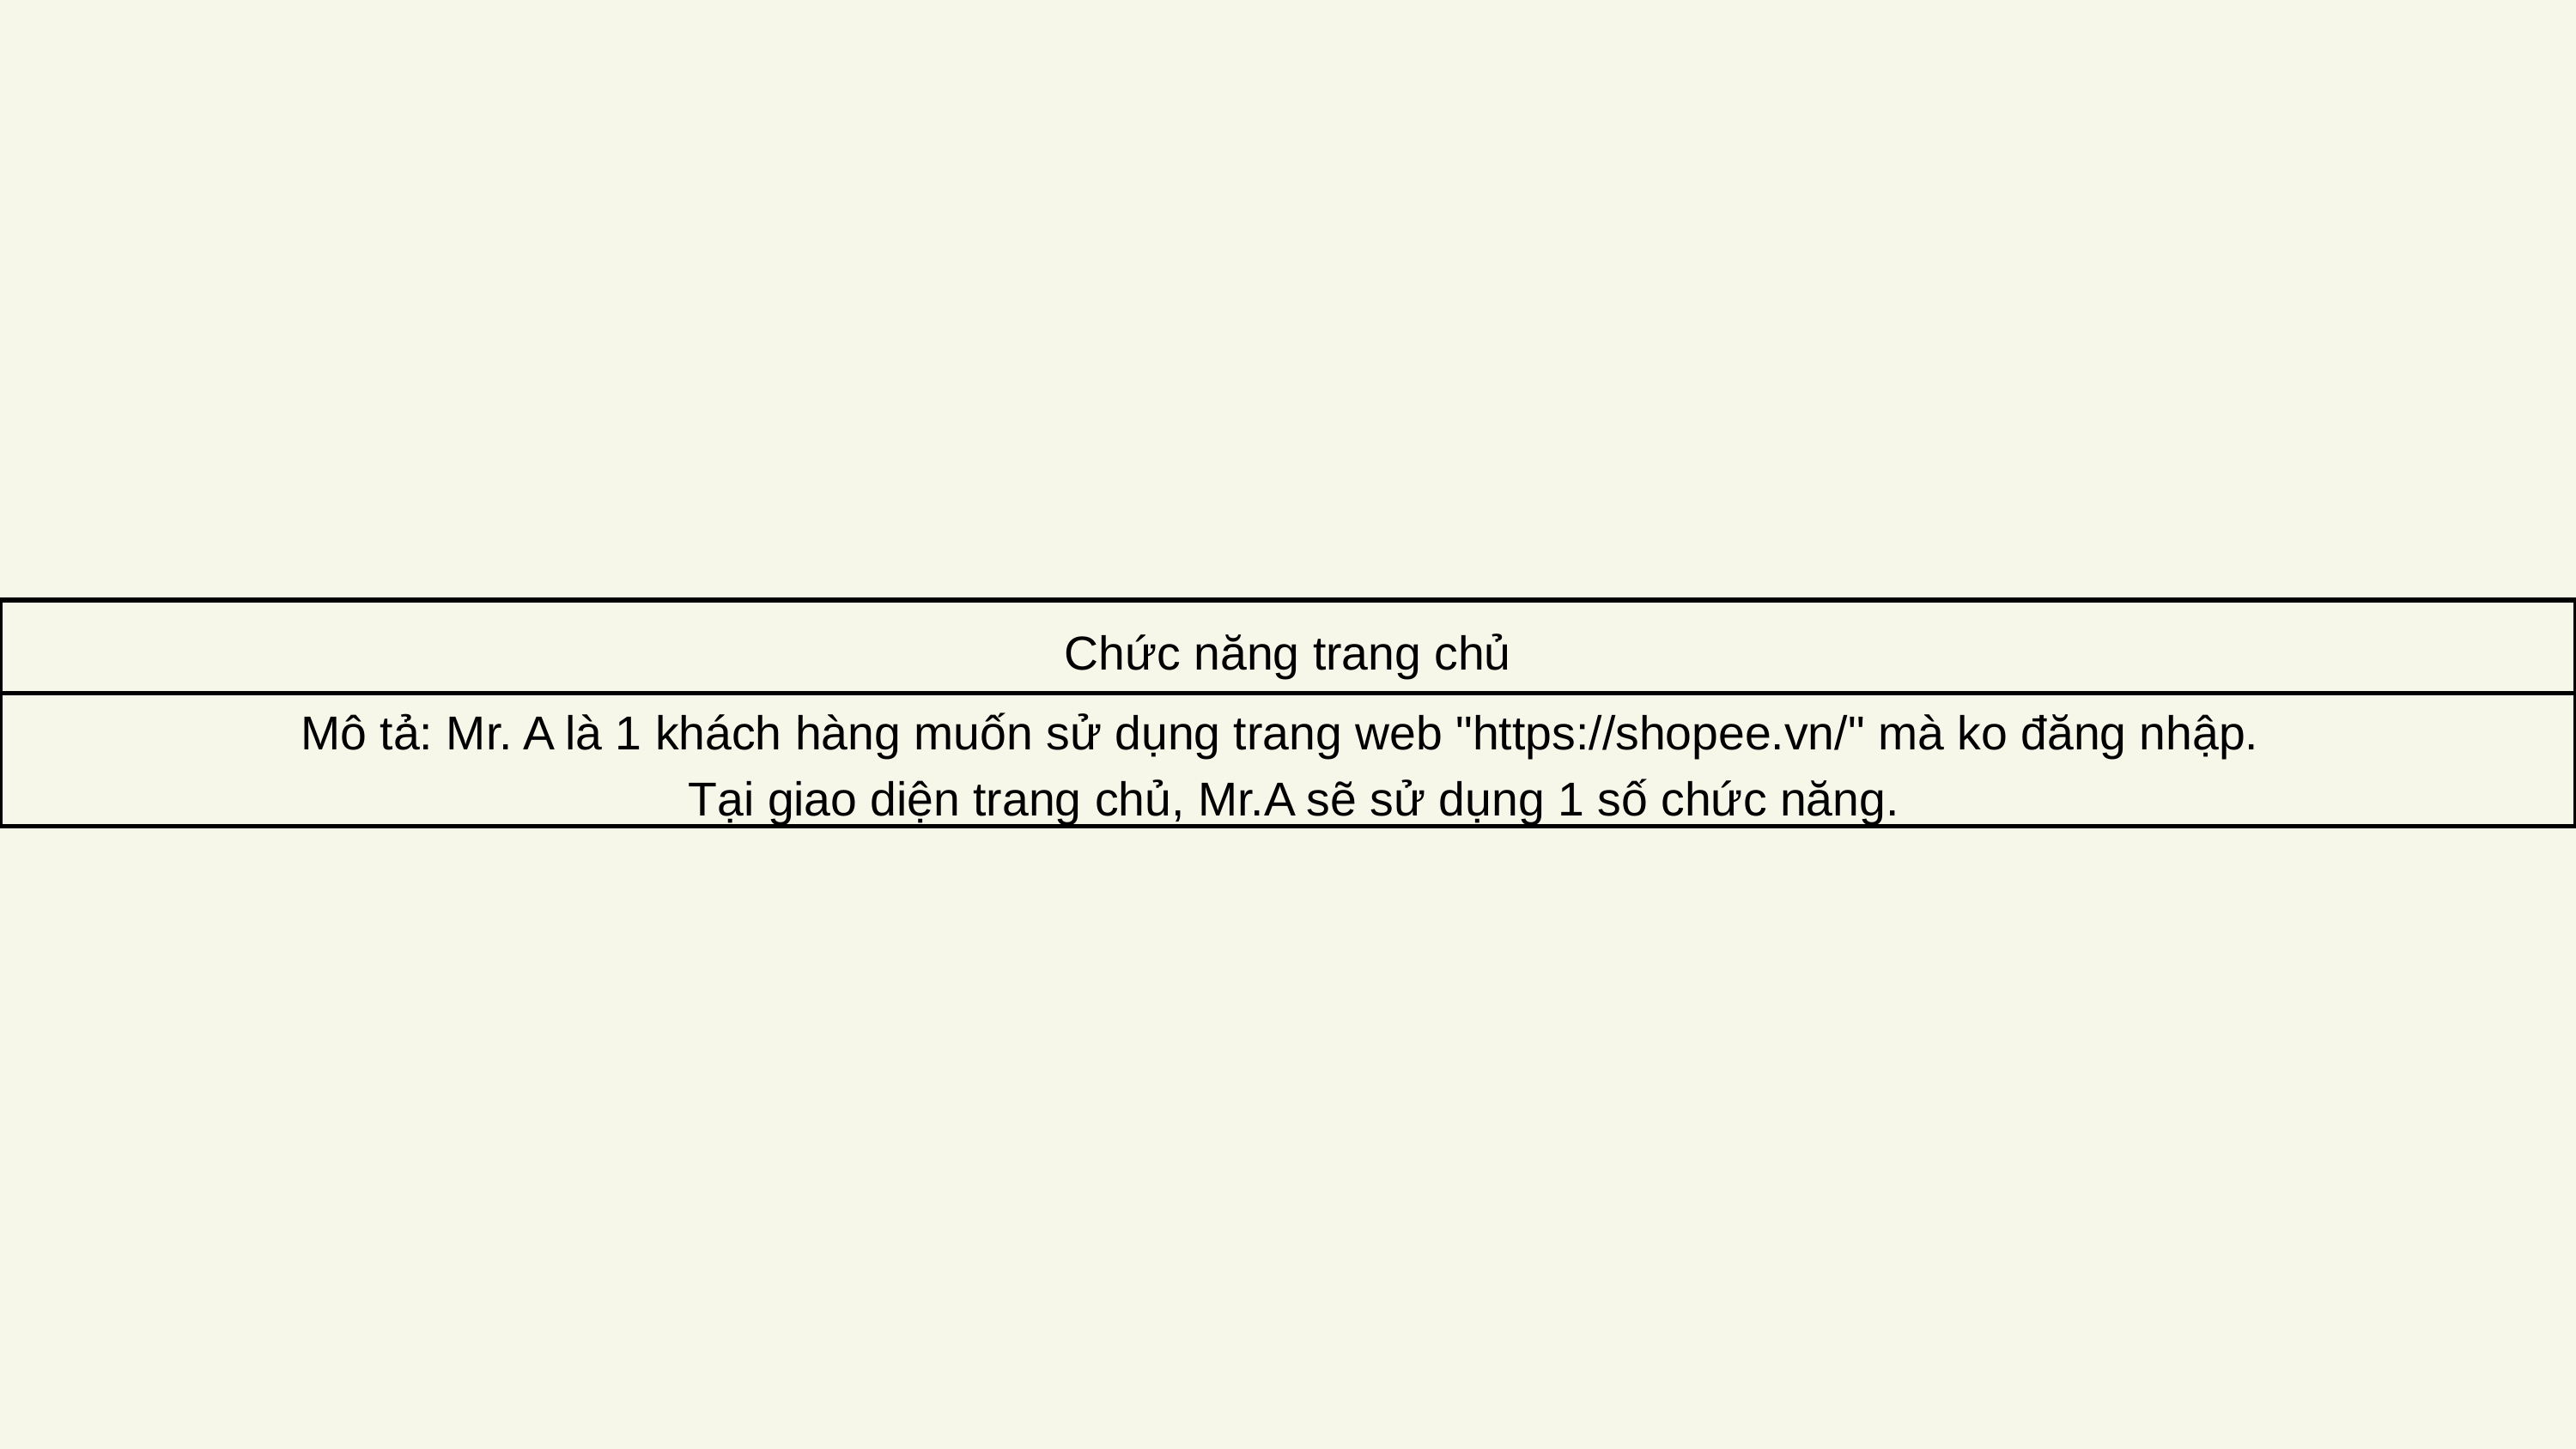

| Chức năng trang chủ | Chức năng trang chủ | Chức năng trang chủ | Chức năng trang chủ | Chức năng trang chủ | Chức năng trang chủ | Chức năng trang chủ | Chức năng trang chủ | Chức năng trang chủ |
| --- | --- | --- | --- | --- | --- | --- | --- | --- |
| Mô tả: Mr. A là 1 khách hàng muốn sử dụng trang web "https://shopee.vn/" mà ko đăng nhập. Tại giao diện trang chủ, Mr.A sẽ sử dụng 1 số chức năng. | Mô tả: Mr. A là 1 khách hàng muốn sử dụng trang web "https://shopee.vn/" mà ko đăng nhập. Tại giao diện trang chủ, Mr.A sẽ sử dụng 1 số chức năng. | Mô tả: Mr. A là 1 khách hàng muốn sử dụng trang web "https://shopee.vn/" mà ko đăng nhập. Tại giao diện trang chủ, Mr.A sẽ sử dụng 1 số chức năng. | Mô tả: Mr. A là 1 khách hàng muốn sử dụng trang web "https://shopee.vn/" mà ko đăng nhập. Tại giao diện trang chủ, Mr.A sẽ sử dụng 1 số chức năng. | Mô tả: Mr. A là 1 khách hàng muốn sử dụng trang web "https://shopee.vn/" mà ko đăng nhập. Tại giao diện trang chủ, Mr.A sẽ sử dụng 1 số chức năng. | Mô tả: Mr. A là 1 khách hàng muốn sử dụng trang web "https://shopee.vn/" mà ko đăng nhập. Tại giao diện trang chủ, Mr.A sẽ sử dụng 1 số chức năng. | Mô tả: Mr. A là 1 khách hàng muốn sử dụng trang web "https://shopee.vn/" mà ko đăng nhập. Tại giao diện trang chủ, Mr.A sẽ sử dụng 1 số chức năng. | Mô tả: Mr. A là 1 khách hàng muốn sử dụng trang web "https://shopee.vn/" mà ko đăng nhập. Tại giao diện trang chủ, Mr.A sẽ sử dụng 1 số chức năng. | Mô tả: Mr. A là 1 khách hàng muốn sử dụng trang web "https://shopee.vn/" mà ko đăng nhập. Tại giao diện trang chủ, Mr.A sẽ sử dụng 1 số chức năng. |